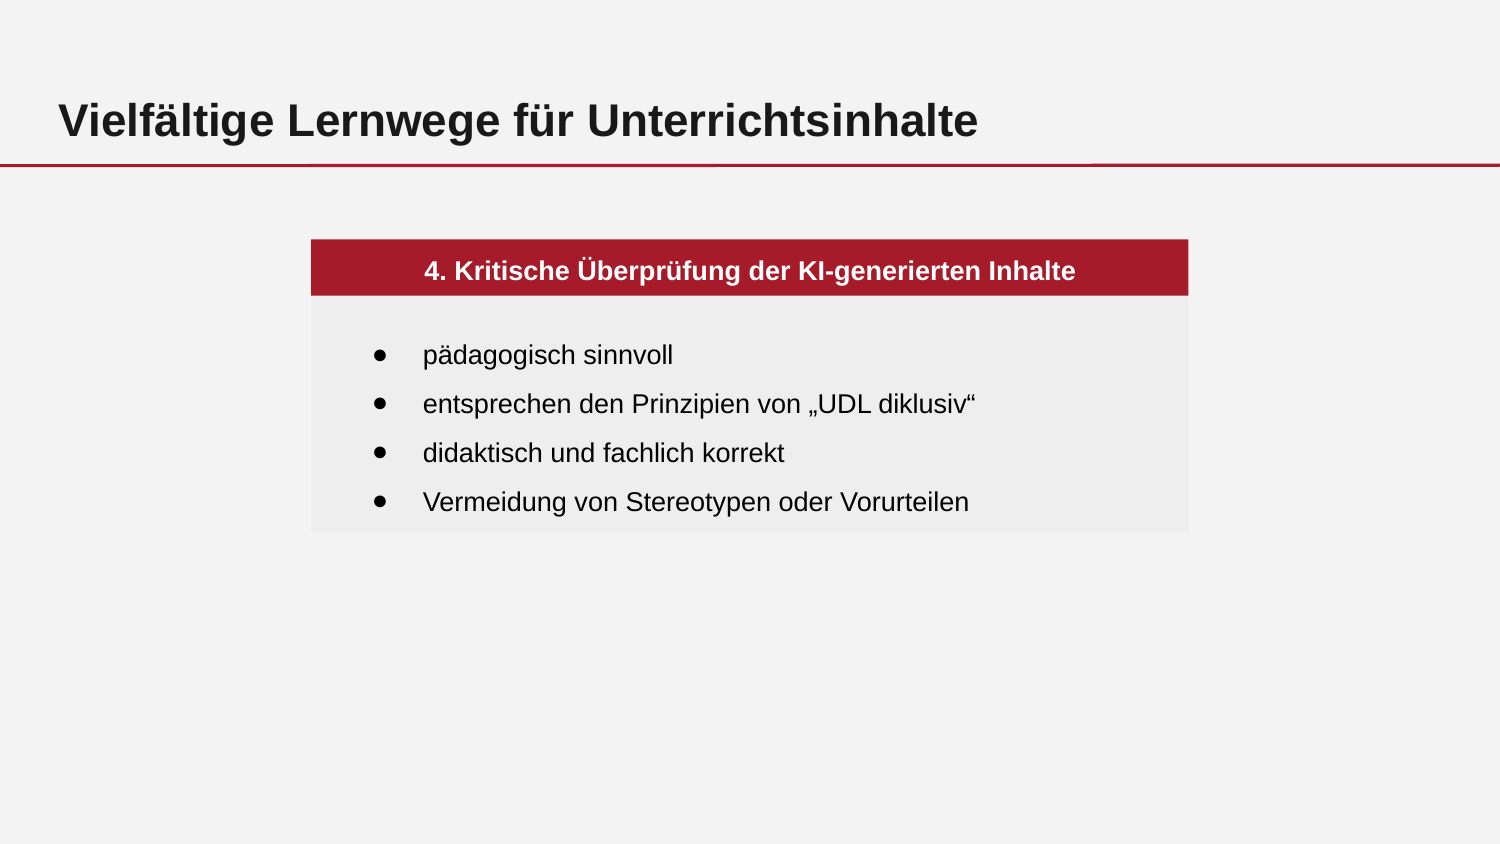

Vielfältige Lernwege für Unterrichtsinhalte

4. Kritische Überprüfung der KI-generierten Inhalte

pädagogisch sinnvoll
entsprechen den Prinzipien von „UDL diklusiv“
didaktisch und fachlich korrekt
Vermeidung von Stereotypen oder Vorurteilen